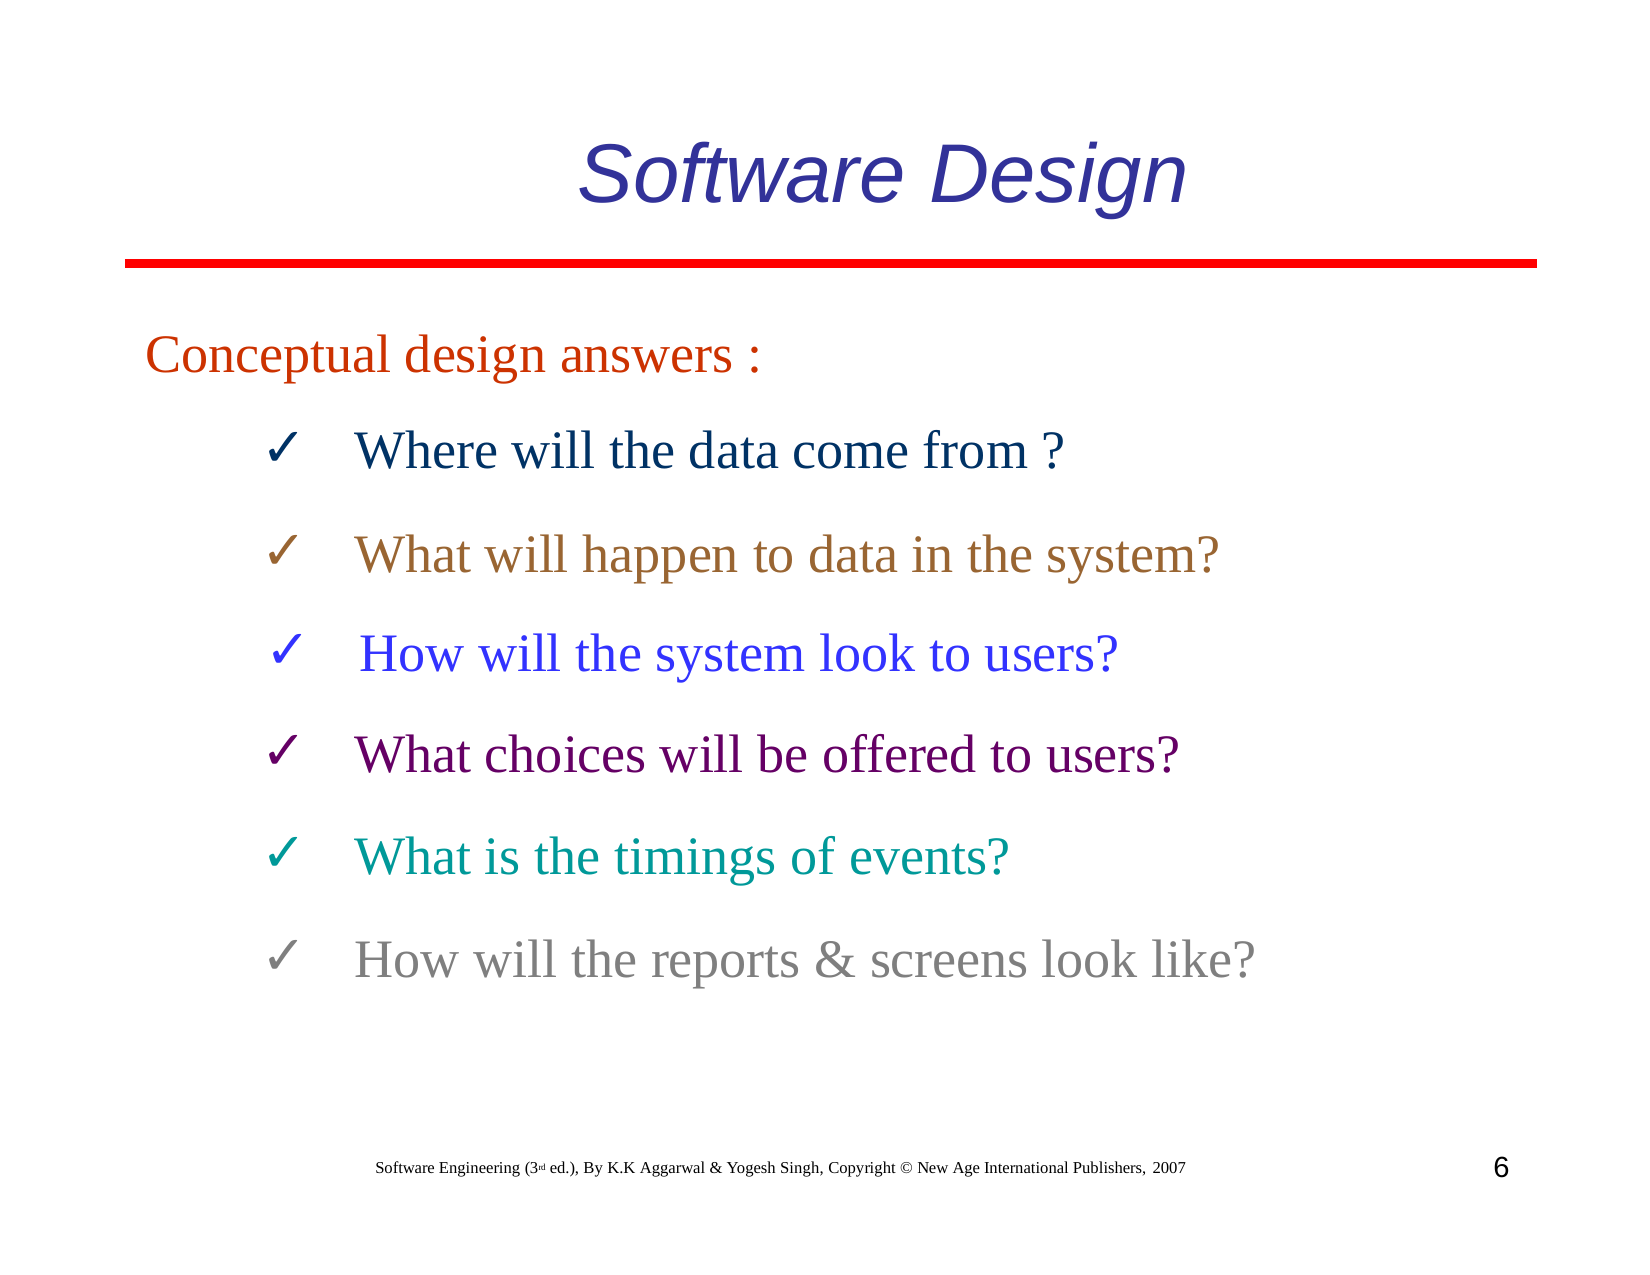

# Software Design

Conceptual design answers :
Where will the data come from ?
What will happen to data in the system?
How will the system look to users?
What choices will be offered to users?
What is the timings of events?
How will the reports & screens look like?
6
Software Engineering (3rd  ed.), By K.K Aggarwal & Yogesh Singh, Copyright © New Age International Publishers, 2007